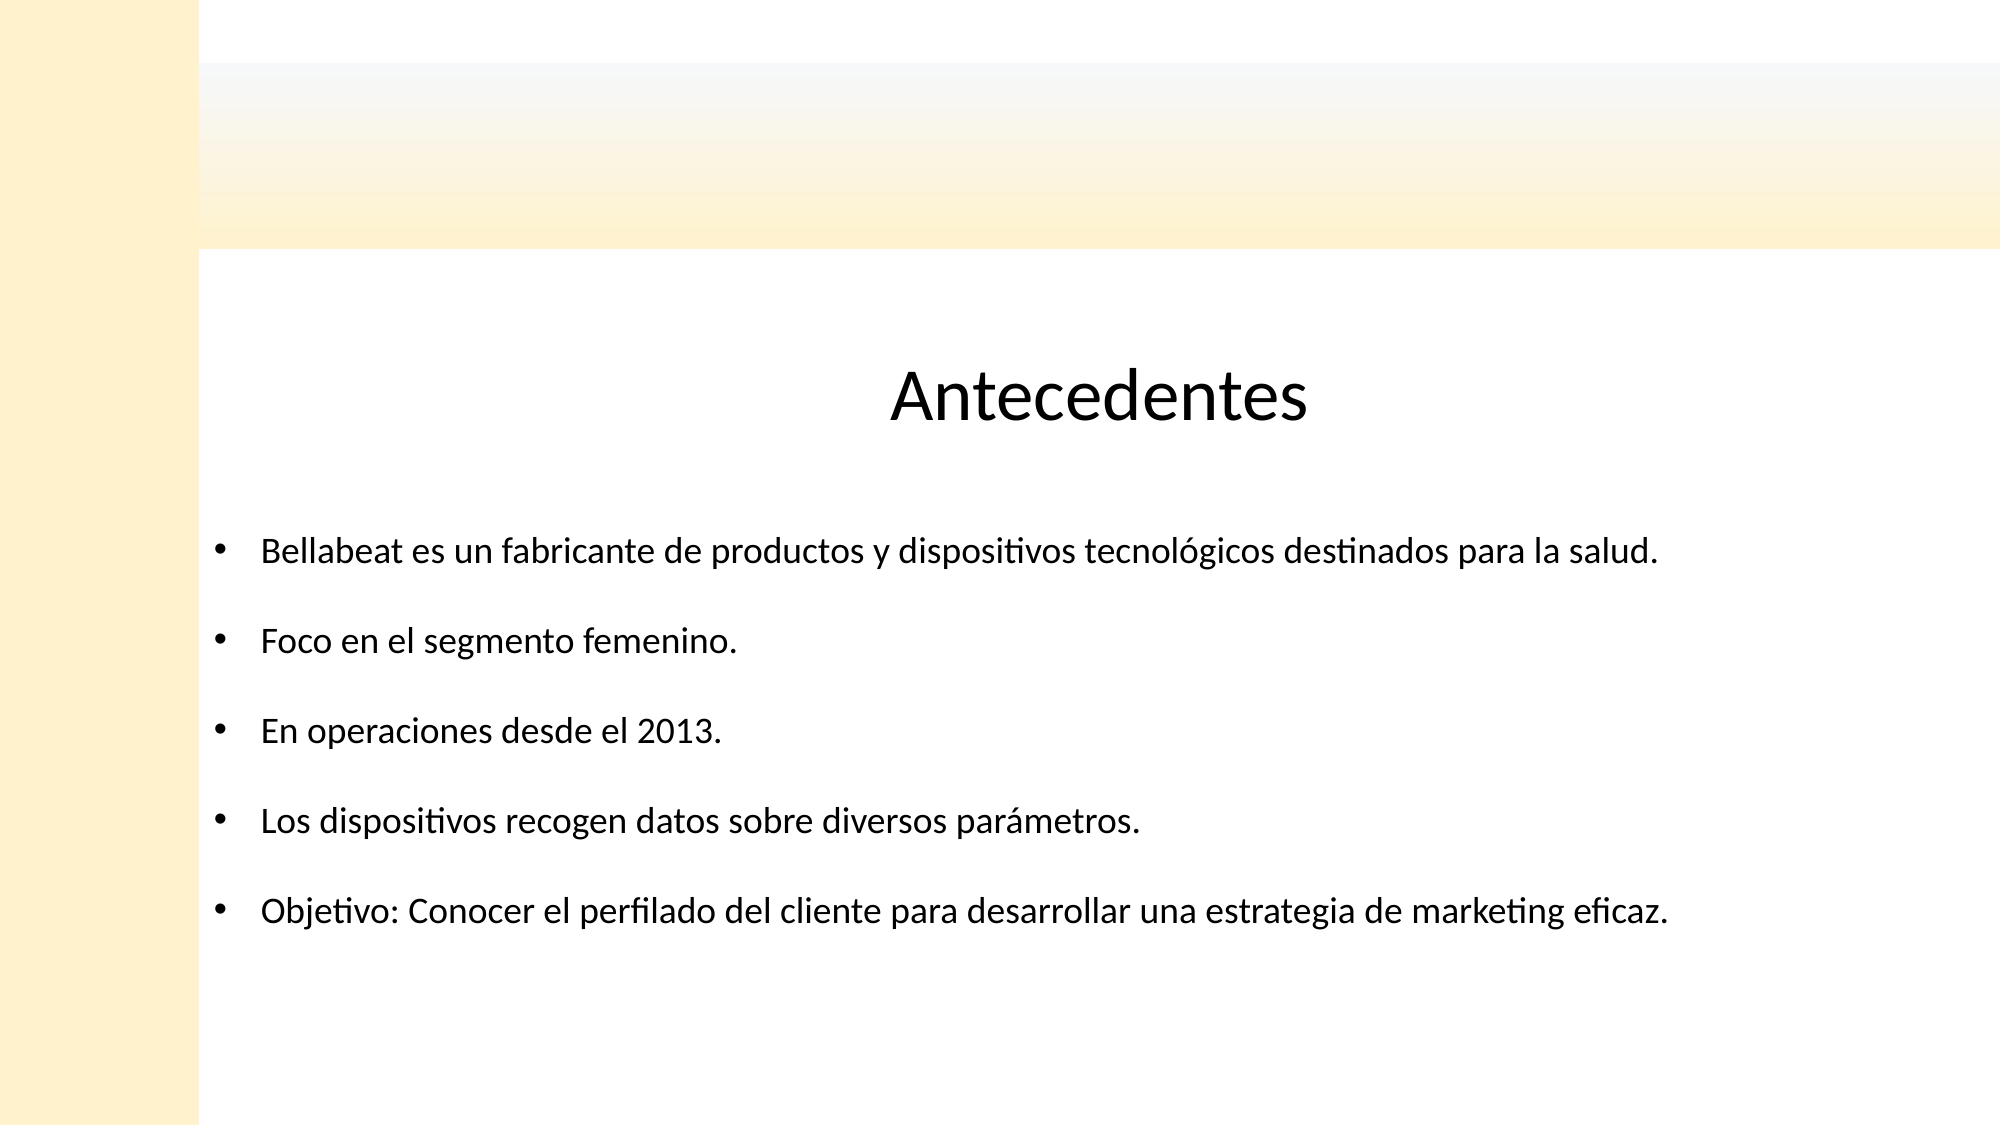

Antecedentes

Bellabeat es un fabricante de productos y dispositivos tecnológicos destinados para la salud.

Foco en el segmento femenino.

En operaciones desde el 2013.

Los dispositivos recogen datos sobre diversos parámetros.

Objetivo: Conocer el perfilado del cliente para desarrollar una estrategia de marketing eficaz.